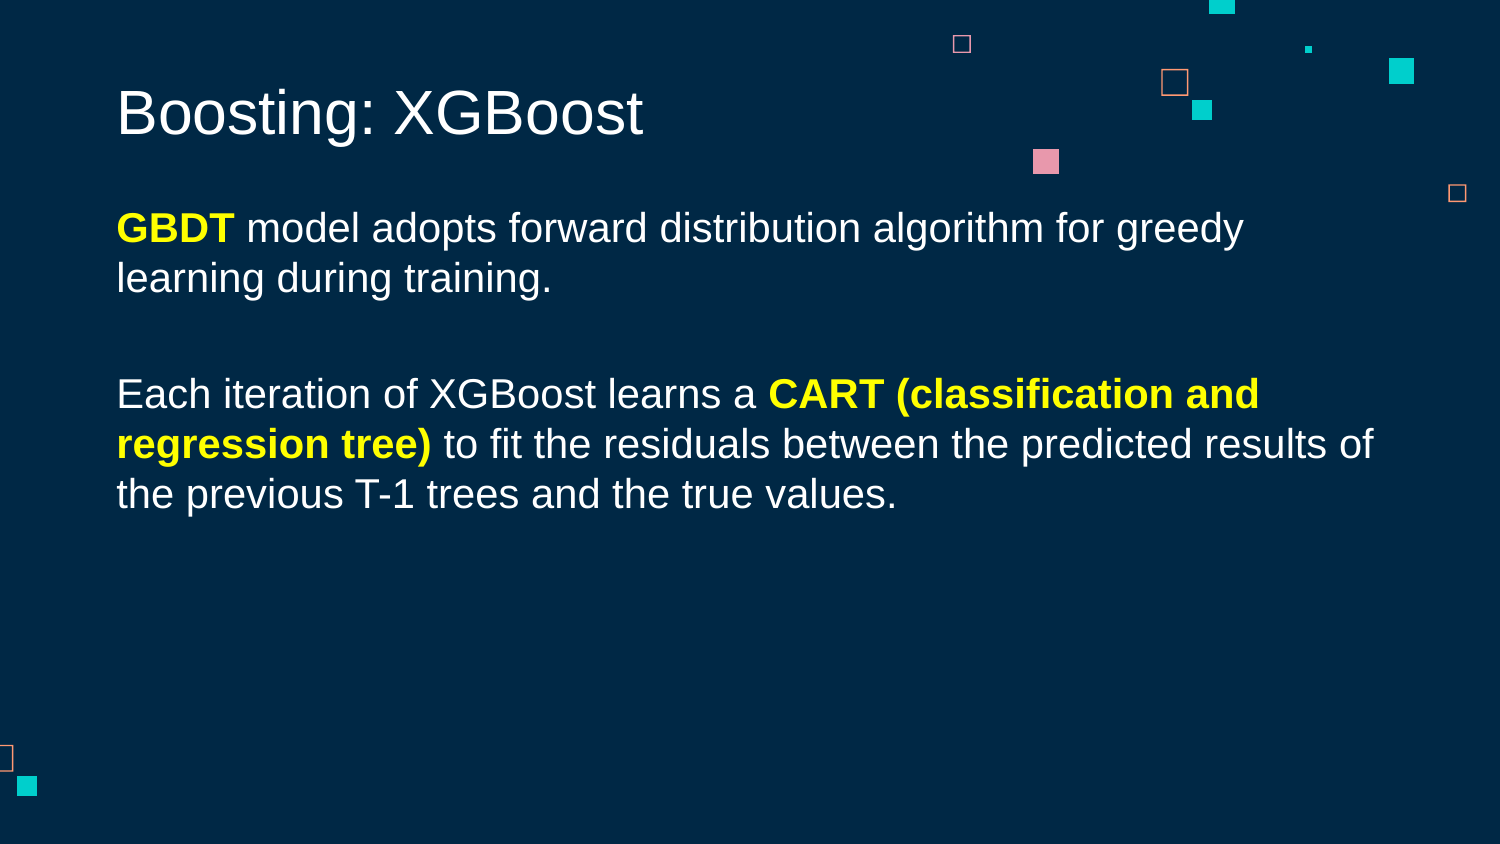

# Boosting: XGBoost
GBDT model adopts forward distribution algorithm for greedy learning during training.
Each iteration of XGBoost learns a CART (classification and regression tree) to fit the residuals between the predicted results of the previous T-1 trees and the true values.